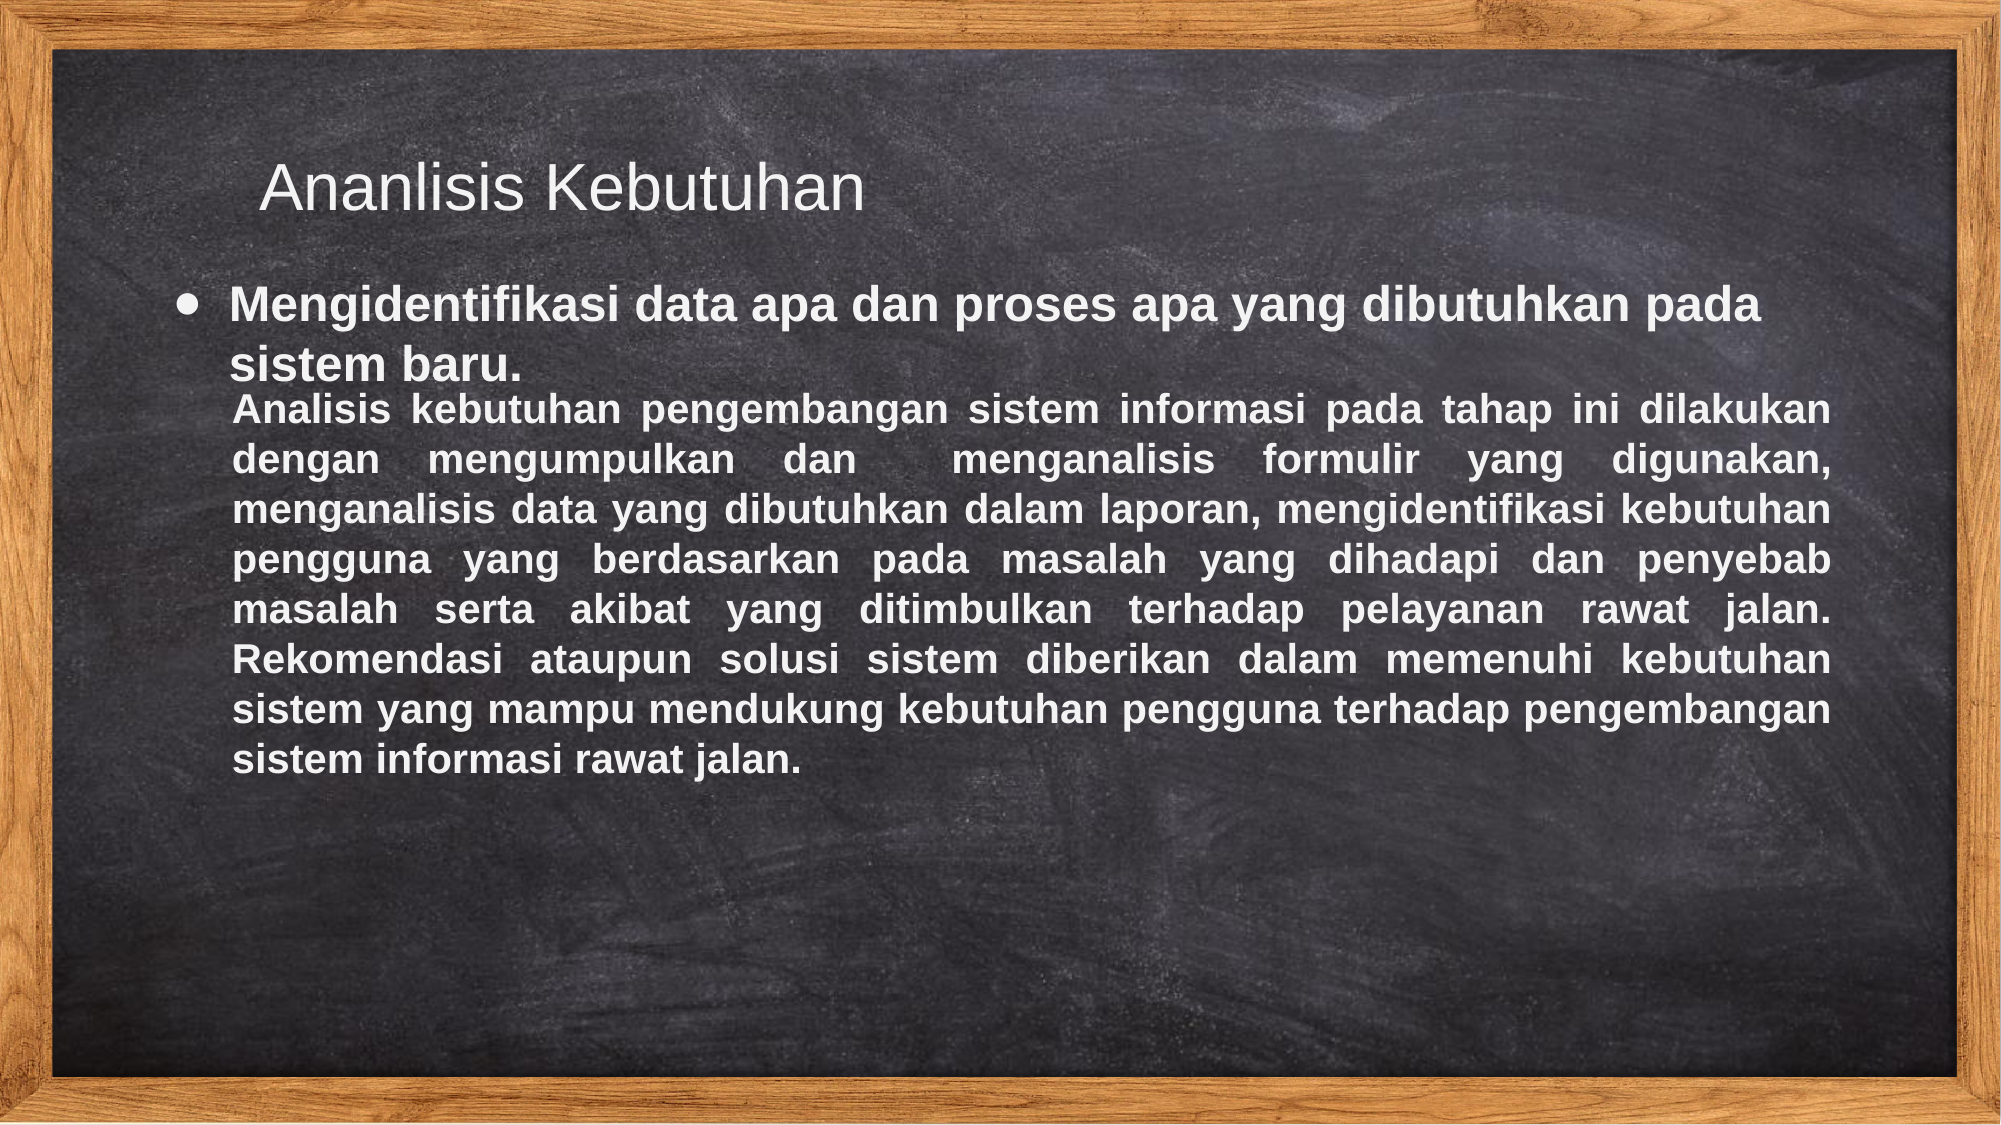

Ananlisis Kebutuhan

Mengidentifikasi data apa dan proses apa yang dibutuhkan pada sistem baru.
Analisis kebutuhan pengembangan sistem informasi pada tahap ini dilakukan dengan mengumpulkan dan  menganalisis formulir yang digunakan, menganalisis data yang dibutuhkan dalam laporan, mengidentifikasi kebutuhan pengguna yang berdasarkan pada masalah yang dihadapi dan penyebab masalah serta akibat yang ditimbulkan terhadap pelayanan rawat jalan. Rekomendasi ataupun solusi sistem diberikan dalam memenuhi kebutuhan sistem yang mampu mendukung kebutuhan pengguna terhadap pengembangan sistem informasi rawat jalan.